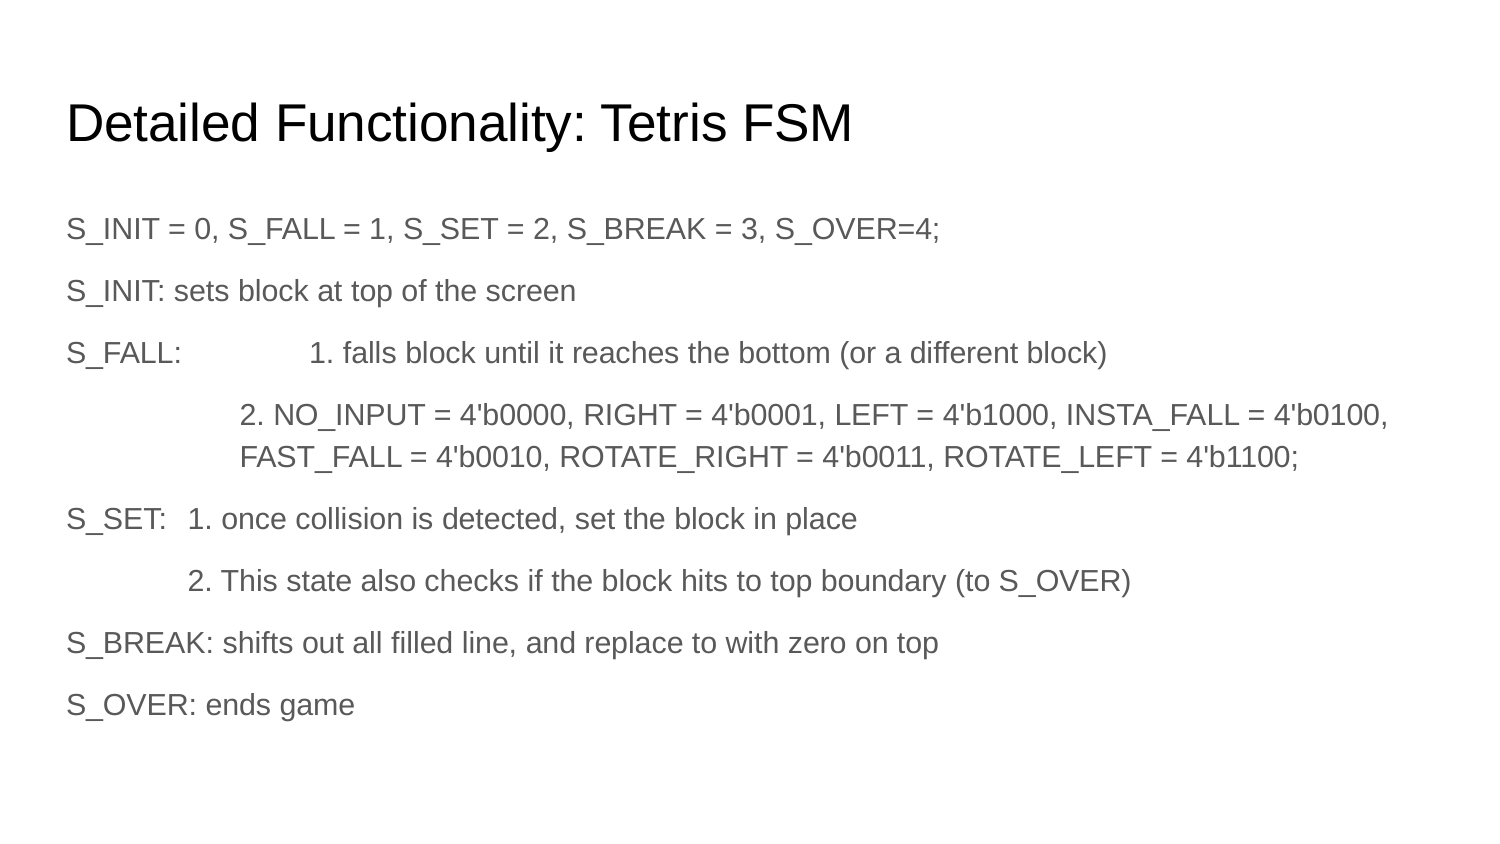

# Detailed Functionality: Tetris FSM
S_INIT = 0, S_FALL = 1, S_SET = 2, S_BREAK = 3, S_OVER=4;
S_INIT: sets block at top of the screen
S_FALL: 	1. falls block until it reaches the bottom (or a different block)
2. NO_INPUT = 4'b0000, RIGHT = 4'b0001, LEFT = 4'b1000, INSTA_FALL = 4'b0100, FAST_FALL = 4'b0010, ROTATE_RIGHT = 4'b0011, ROTATE_LEFT = 4'b1100;
S_SET: 	1. once collision is detected, set the block in place
		2. This state also checks if the block hits to top boundary (to S_OVER)
S_BREAK: shifts out all filled line, and replace to with zero on top
S_OVER: ends game